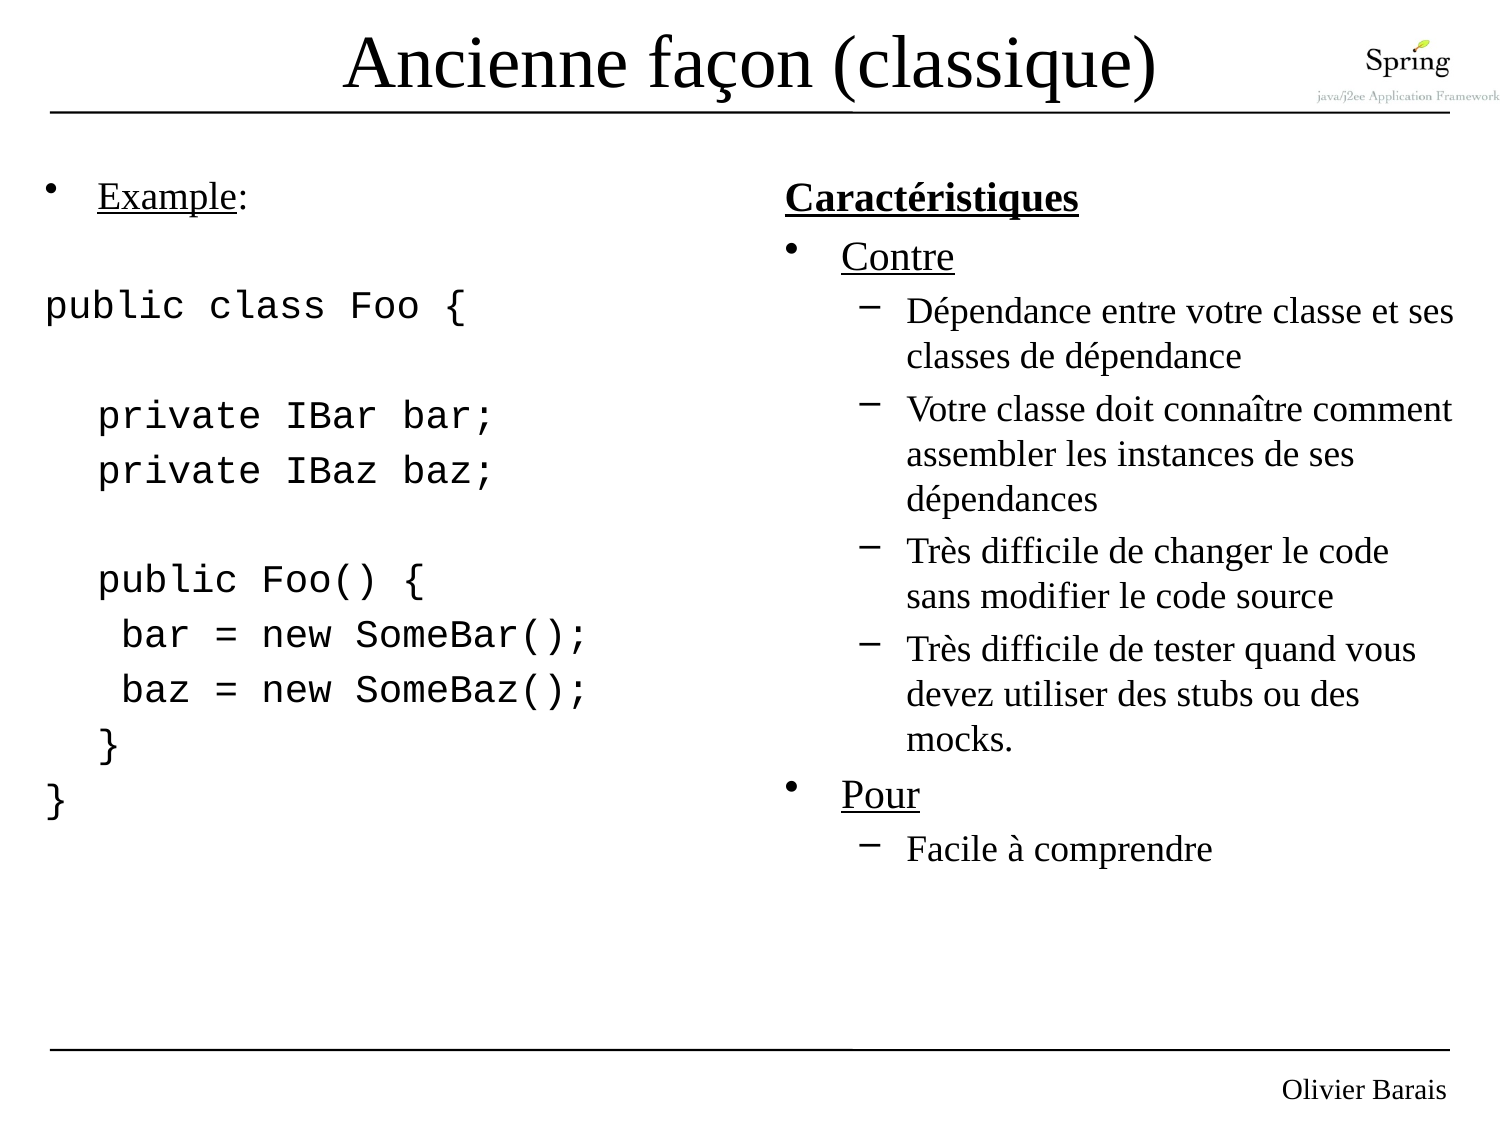

# Ancienne façon (classique)
Example:

public class Foo {

	private IBar bar;
	private IBaz baz;

	public Foo() {
		 bar = new SomeBar();
		 baz = new SomeBaz();
	}
}

Caractéristiques
Contre
Dépendance entre votre classe et ses classes de dépendance
Votre classe doit connaître comment assembler les instances de ses dépendances
Très difficile de changer le code sans modifier le code source
Très difficile de tester quand vous devez utiliser des stubs ou des mocks.
Pour
Facile à comprendre
35